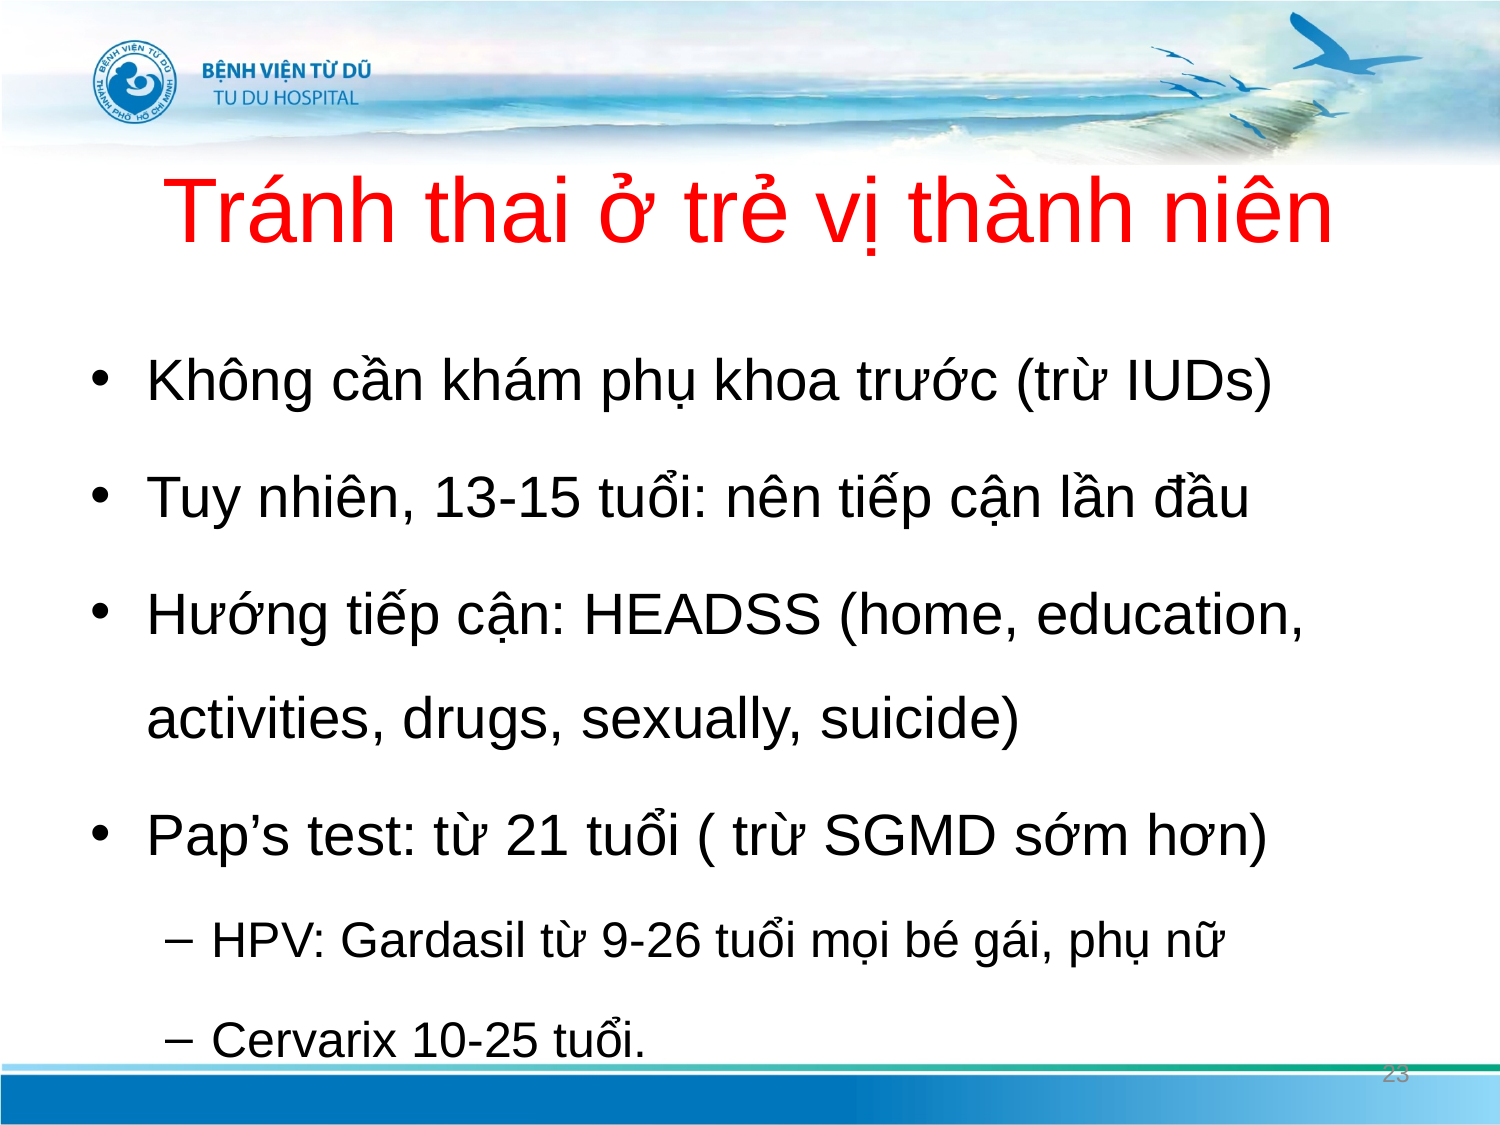

# Tránh thai ở trẻ vị thành niên
Không cần khám phụ khoa trước (trừ IUDs)
Tuy nhiên, 13-15 tuổi: nên tiếp cận lần đầu
Hướng tiếp cận: HEADSS (home, education, activities, drugs, sexually, suicide)
Pap’s test: từ 21 tuổi ( trừ SGMD sớm hơn)
HPV: Gardasil từ 9-26 tuổi mọi bé gái, phụ nữ
Cervarix 10-25 tuổi.

23